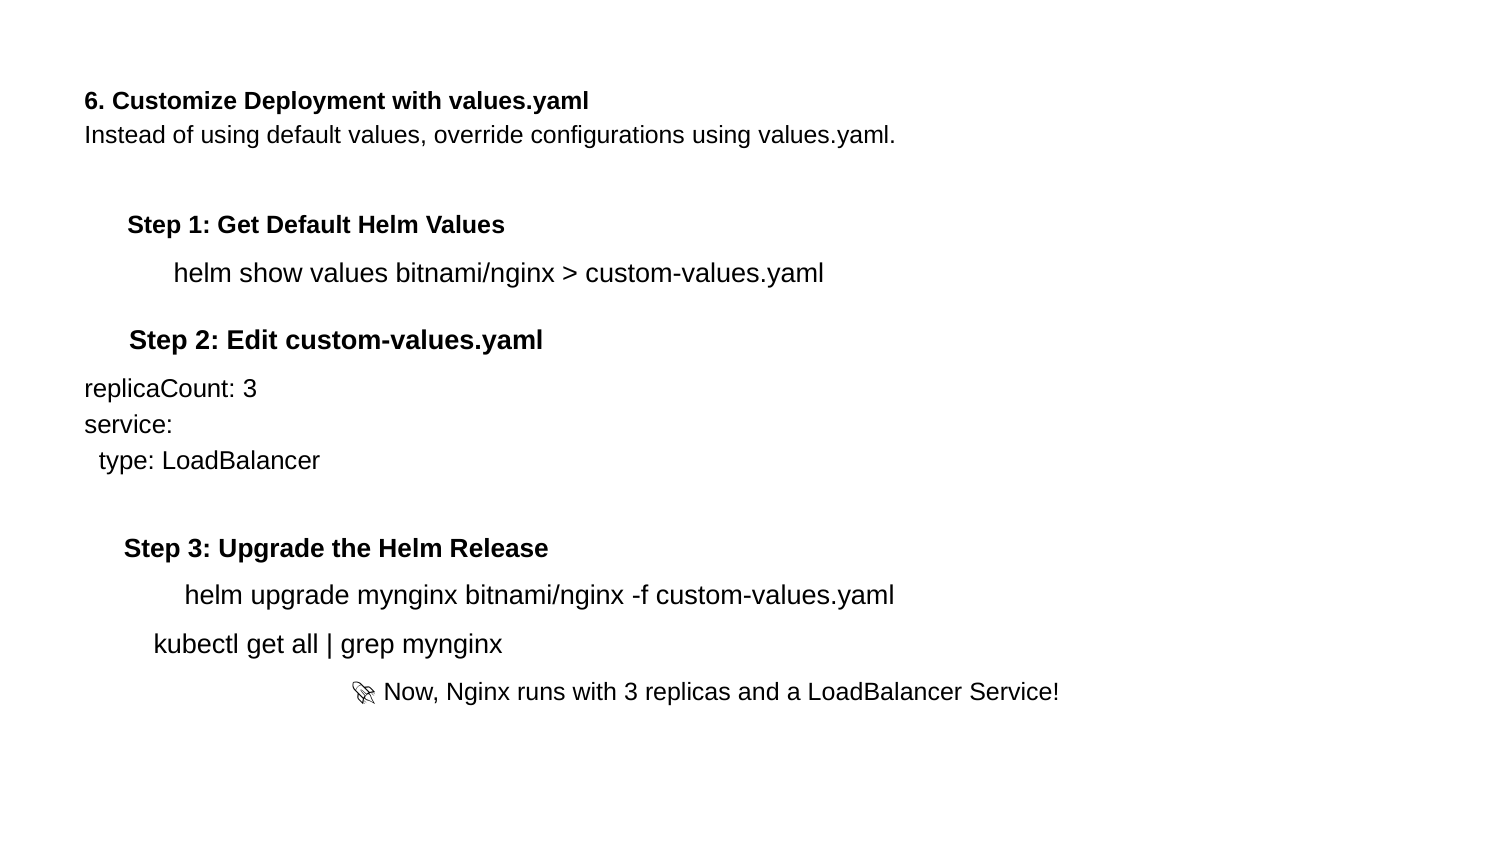

6. Customize Deployment with values.yaml
Instead of using default values, override configurations using values.yaml.
Step 1: Get Default Helm Values
helm show values bitnami/nginx > custom-values.yaml
Step 2: Edit custom-values.yaml
replicaCount: 3
service:
  type: LoadBalancer
Step 3: Upgrade the Helm Release
helm upgrade mynginx bitnami/nginx -f custom-values.yaml
kubectl get all | grep mynginx
🚀 Now, Nginx runs with 3 replicas and a LoadBalancer Service!